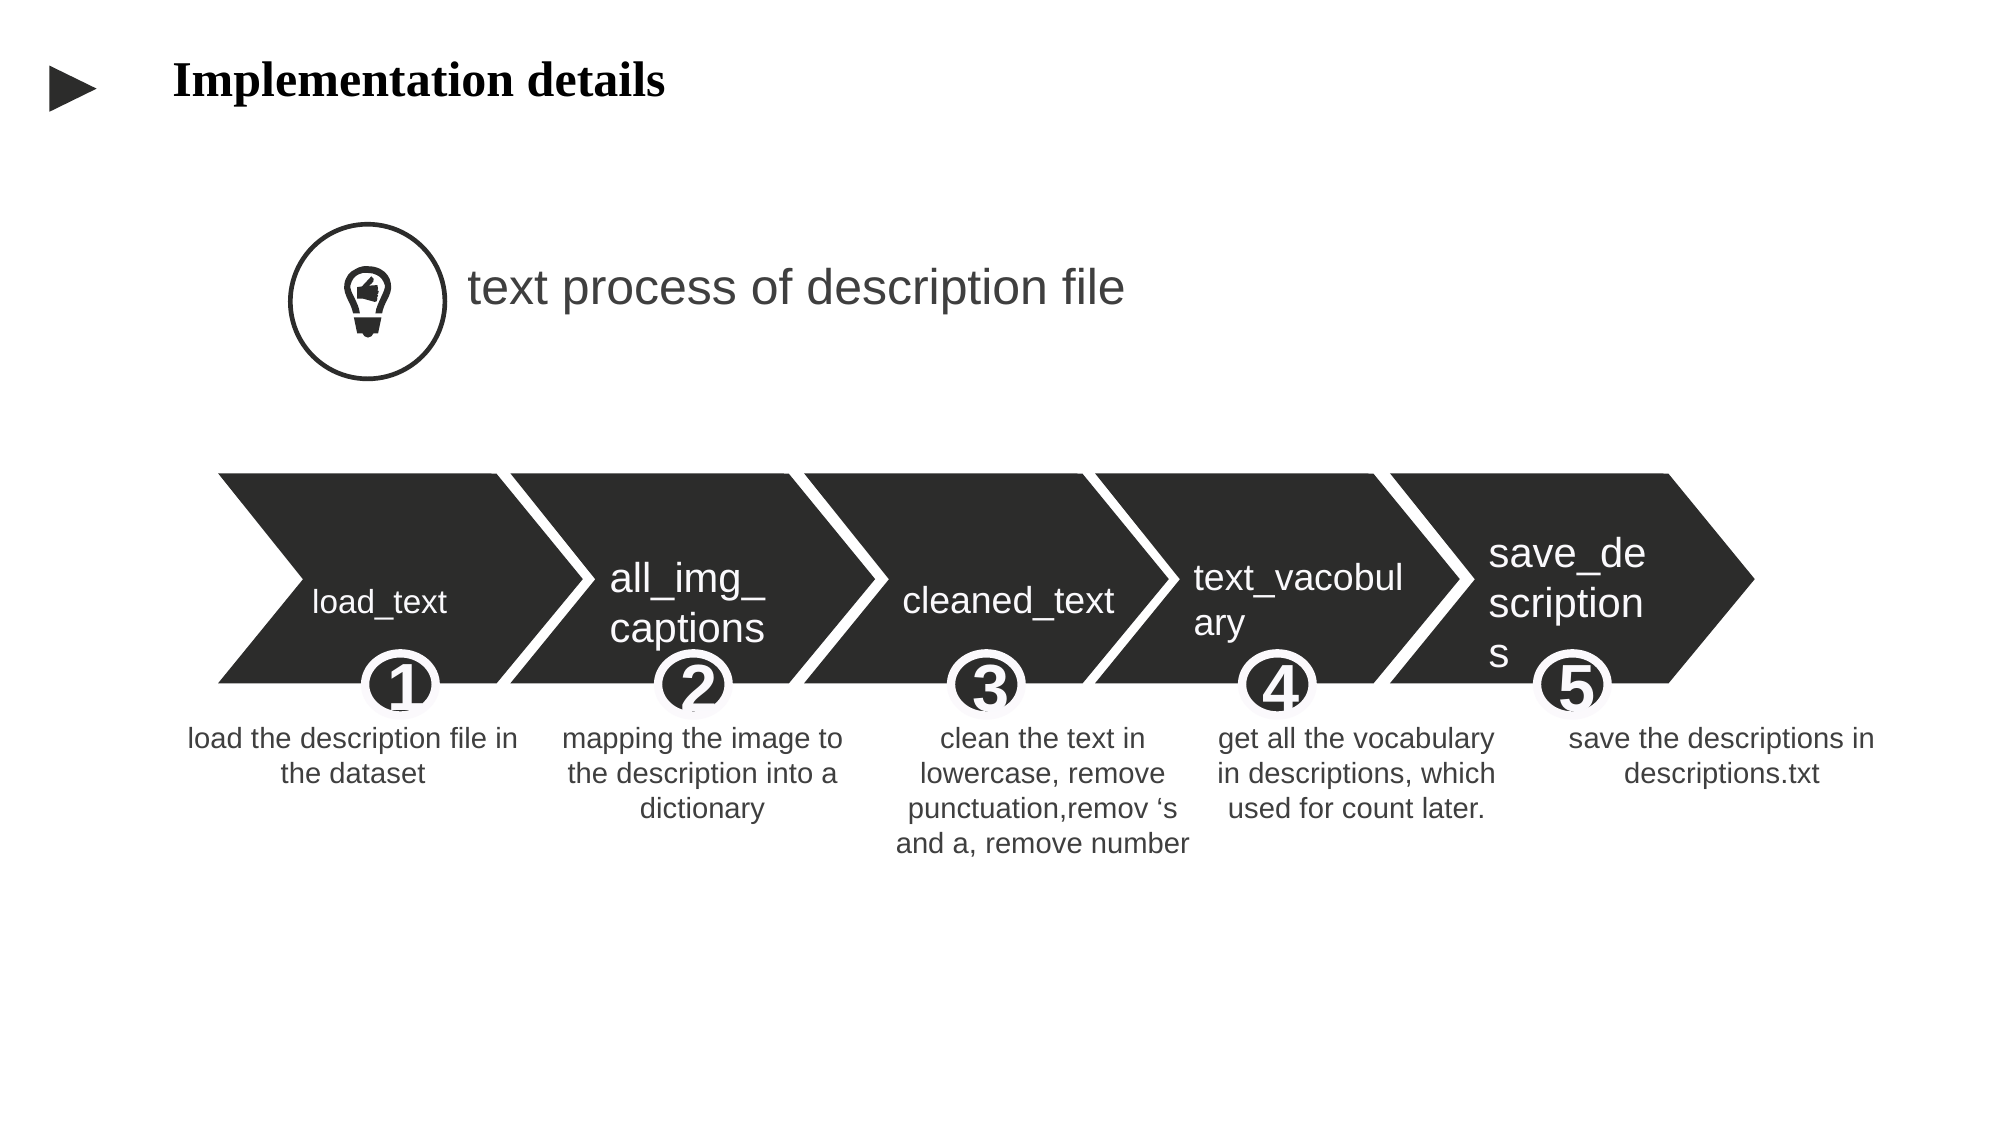

Implementation details

text process of description file

load_text

all_img_captions

cleaned_text

text_vacobulary

save_descriptions

2

3

5

1

4
load the description file in the dataset

mapping the image to the description into a dictionary
clean the text in lowercase, remove punctuation,remov ‘s and a, remove number
save the descriptions in descriptions.txt
get all the vocabulary in descriptions, which used for count later.